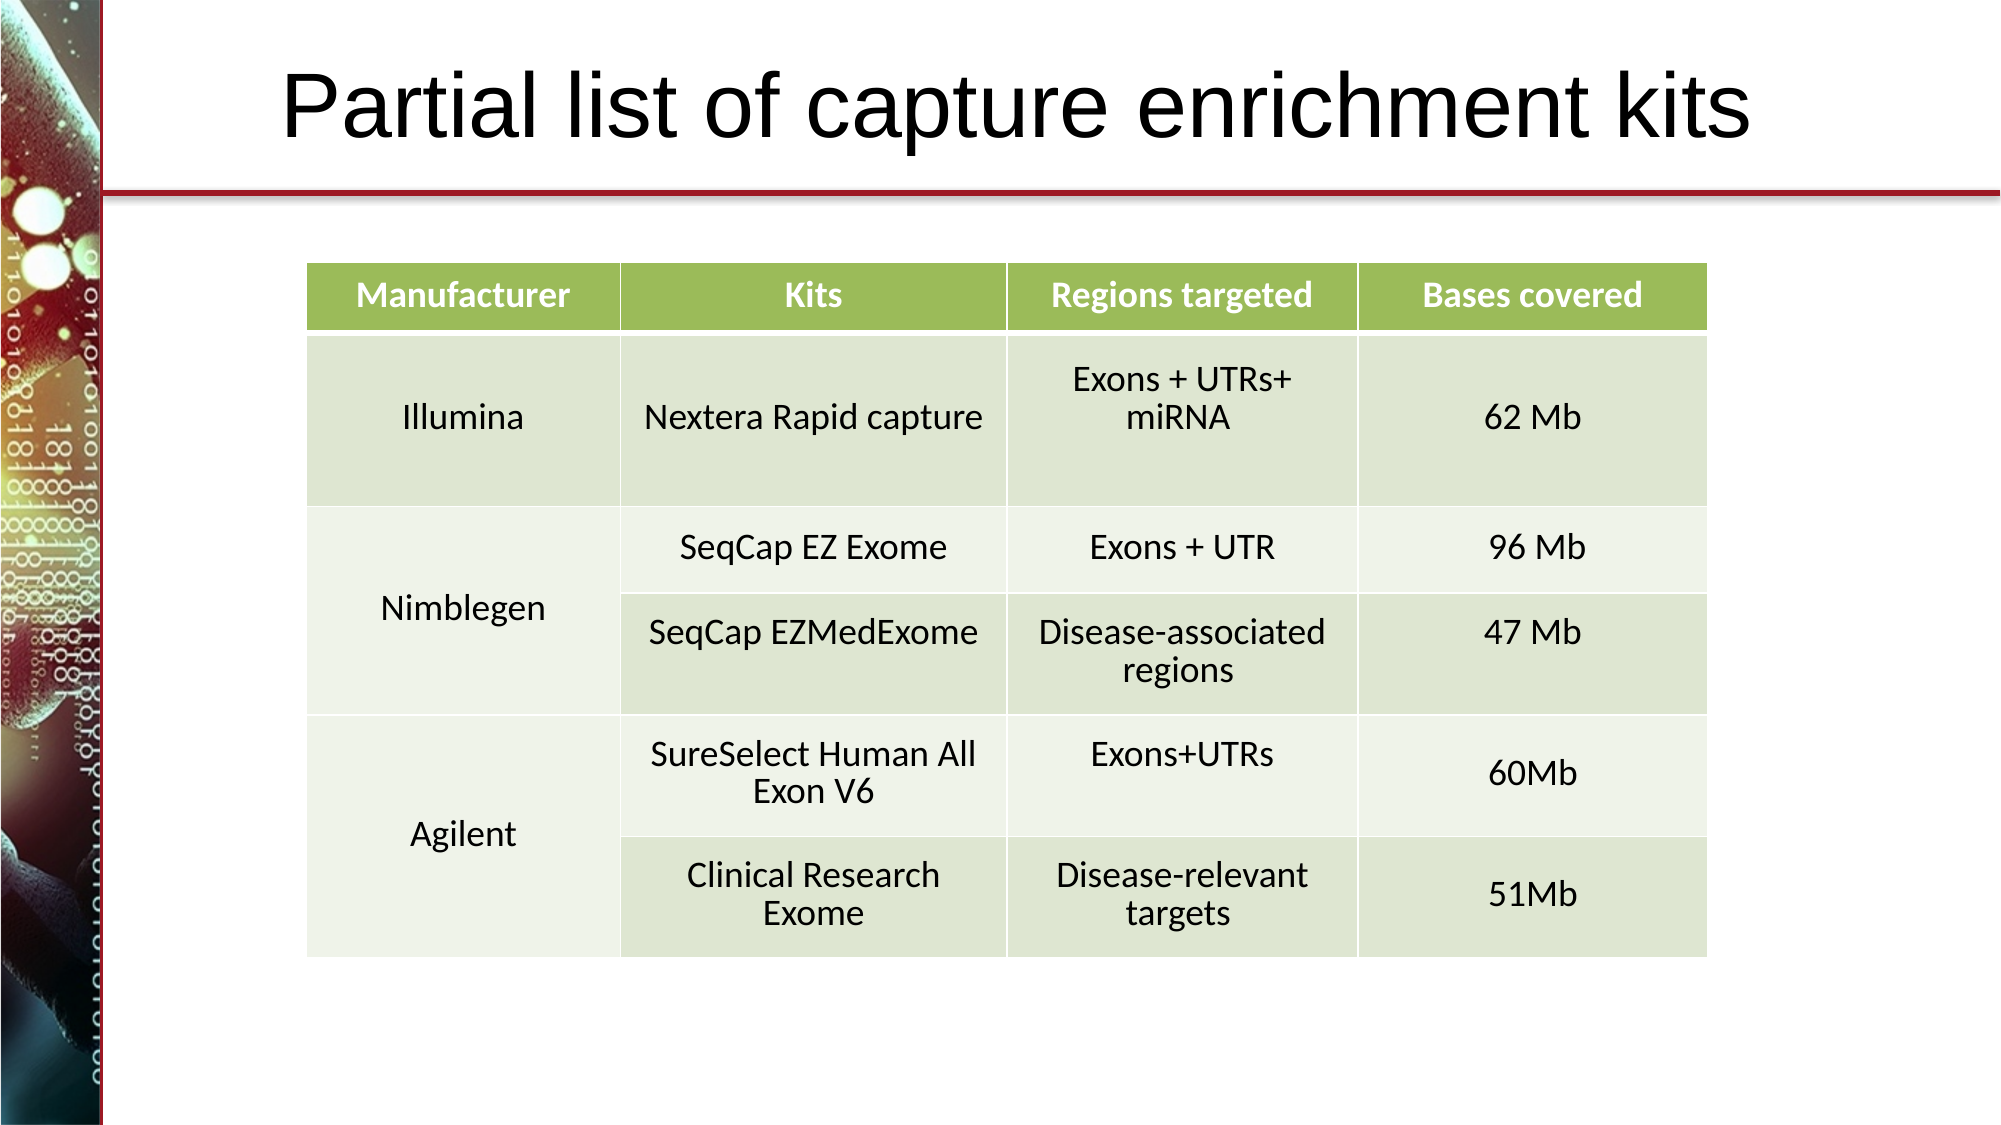

# Partial list of capture enrichment kits
| Manufacturer | Kits | Regions targeted | Bases covered |
| --- | --- | --- | --- |
| Illumina | Nextera Rapid capture | Exons + UTRs+ miRNA | 62 Mb |
| Nimblegen | SeqCap EZ Exome | Exons + UTR | 96 Mb |
|  | SeqCap EZMedExome | Disease-associated regions | 47 Mb |
| Agilent | SureSelect Human All Exon V6 | Exons+UTRs | 60Mb |
|  | Clinical Research Exome | Disease-relevant targets | 51Mb |